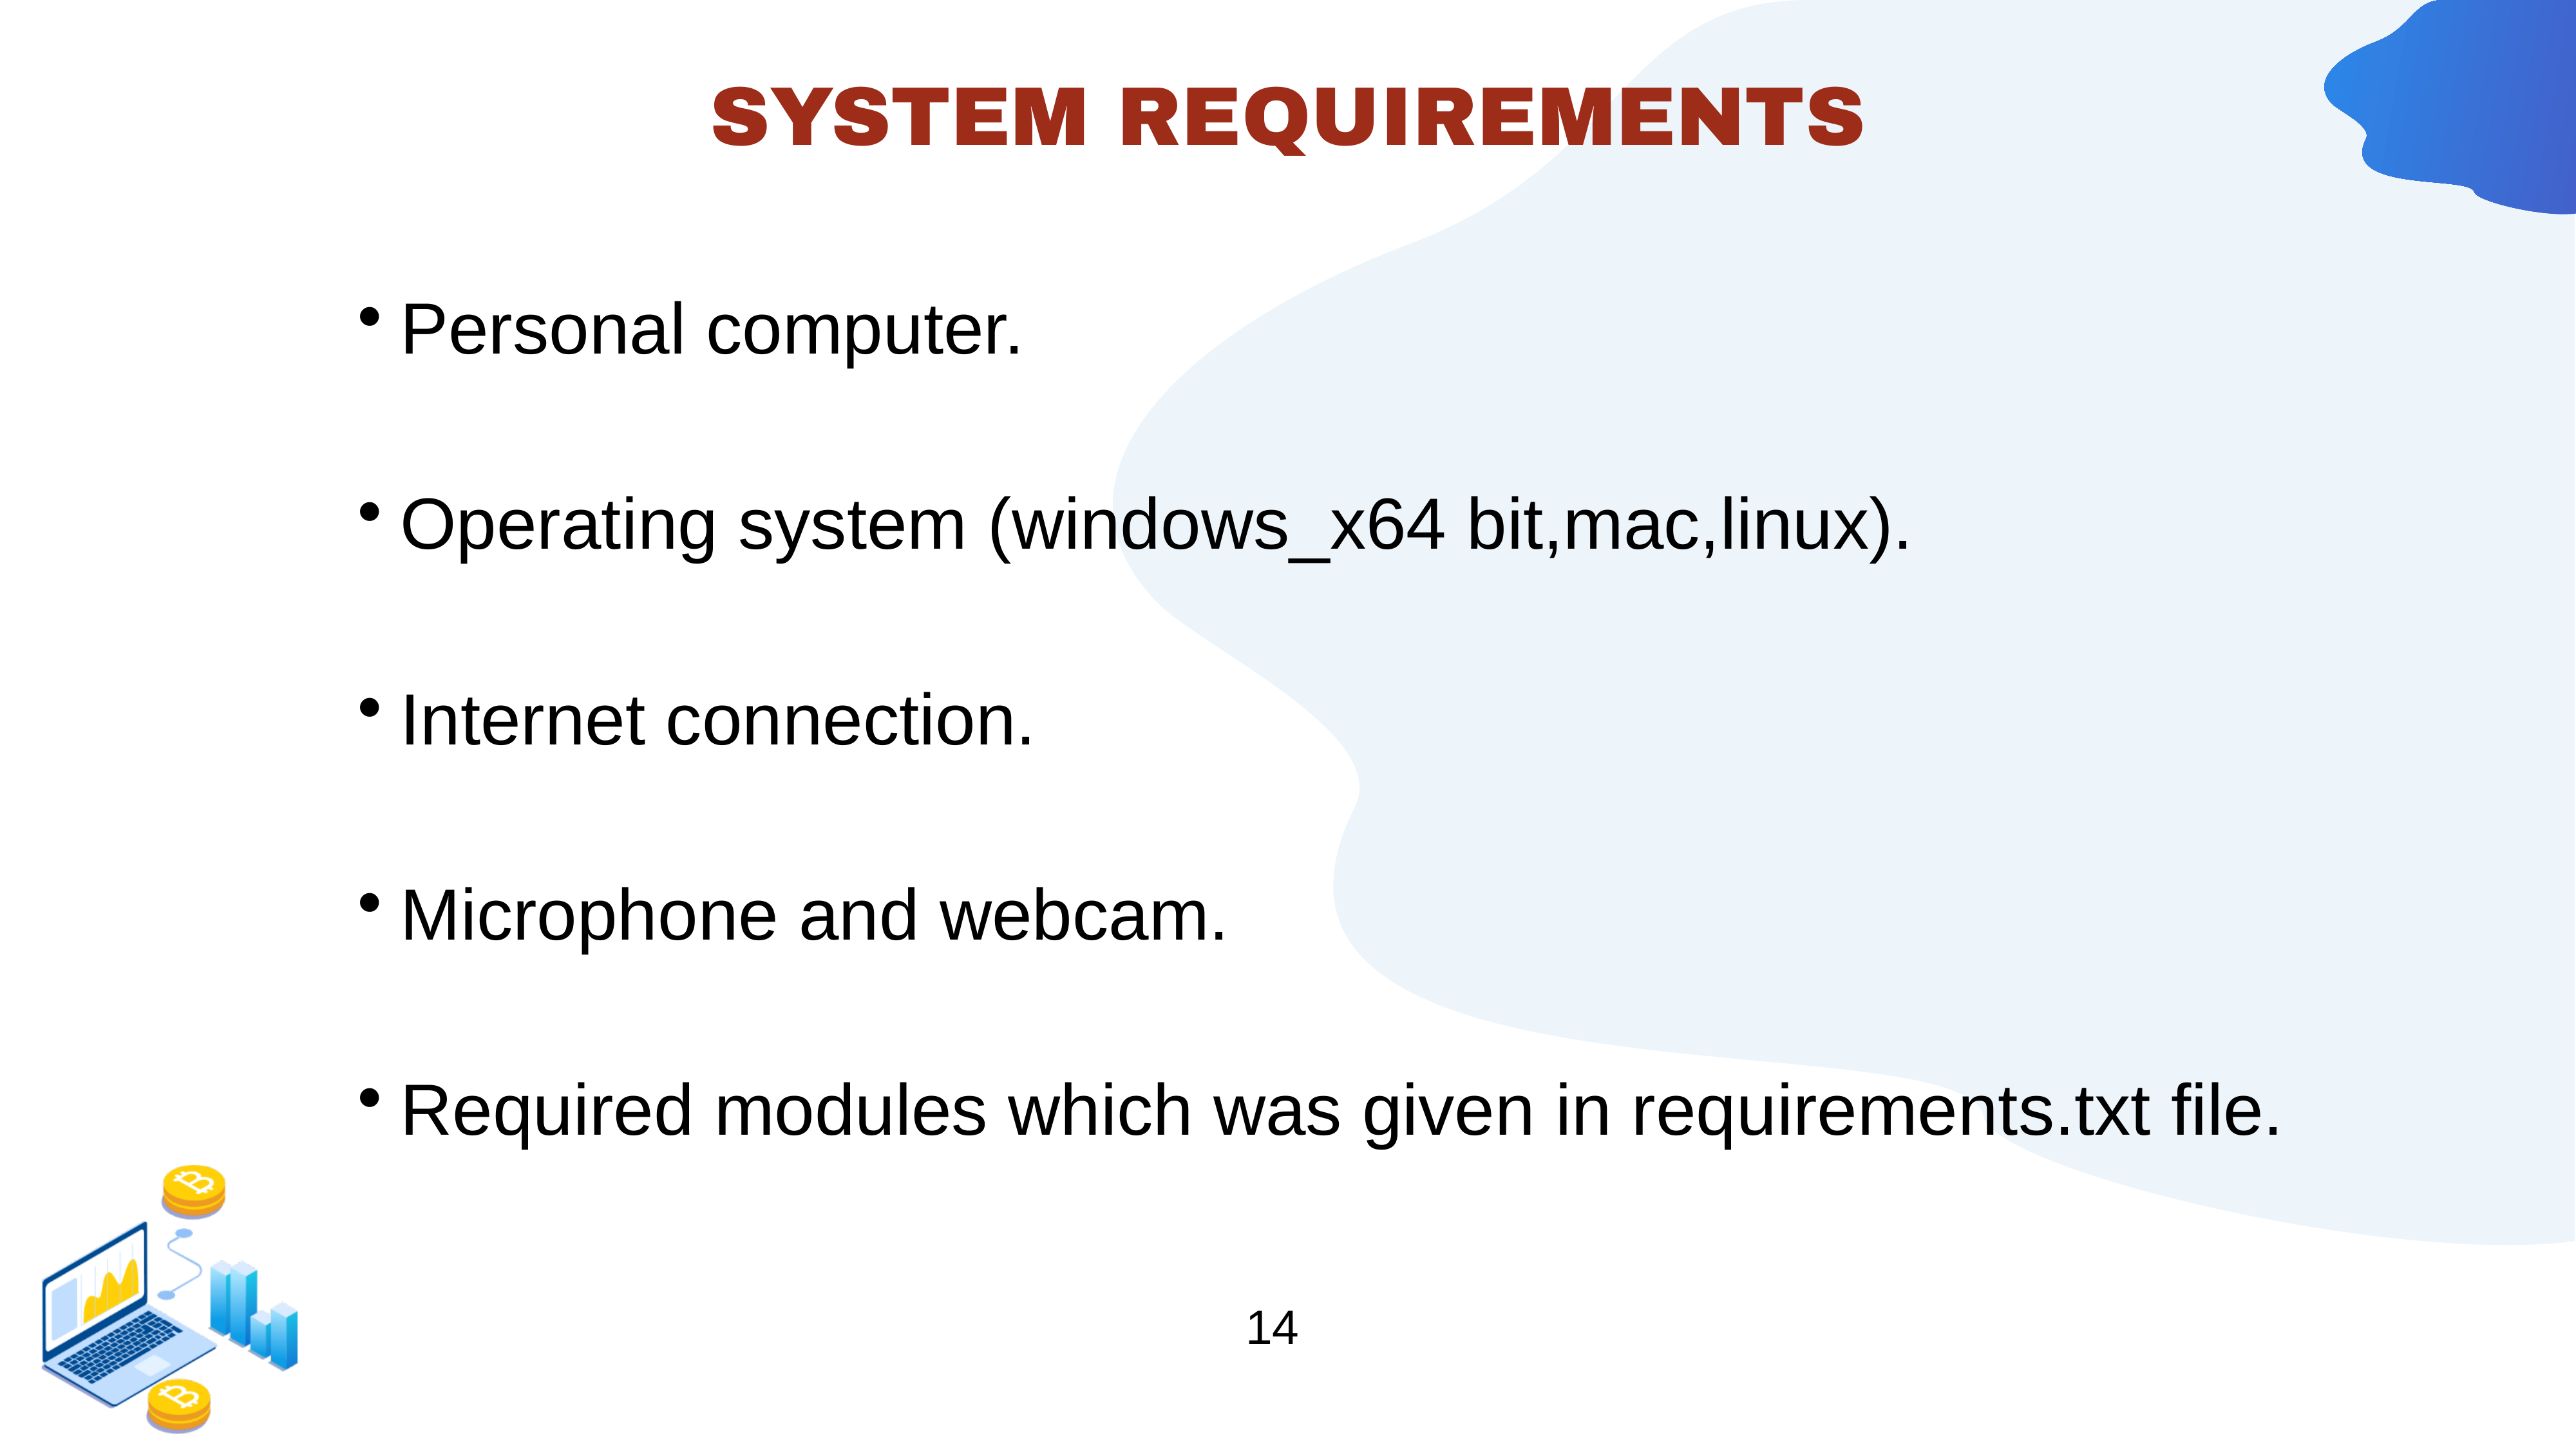

# SYSTEM REQUIREMENTS
Personal computer.

Operating system (windows_x64 bit,mac,linux).

Internet connection.

Microphone and webcam.

Required modules which was given in requirements.txt file.
14